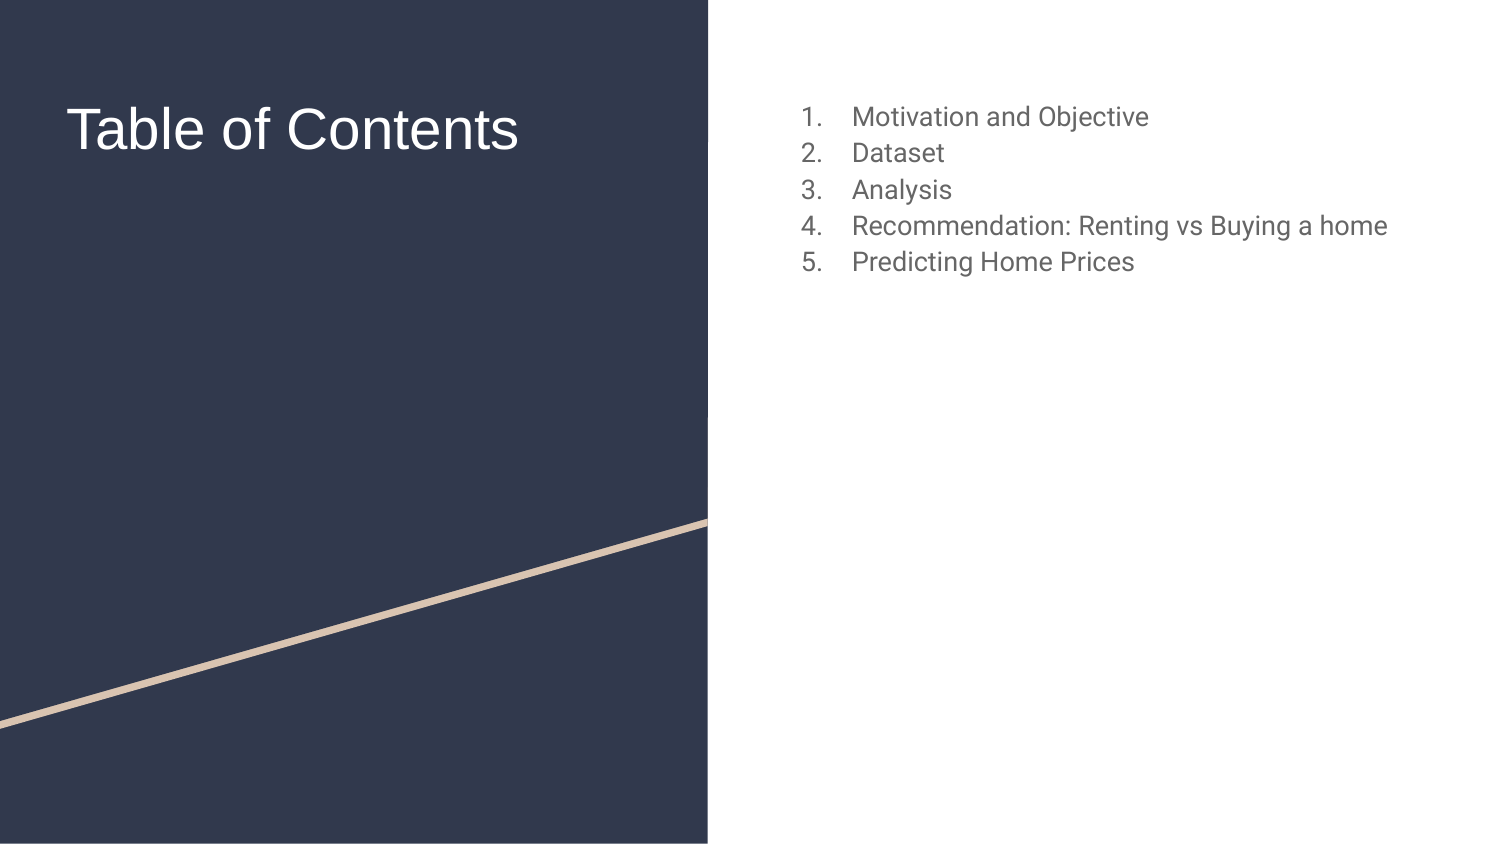

# Table of Contents
Motivation and Objective
Dataset
Analysis
Recommendation: Renting vs Buying a home
Predicting Home Prices